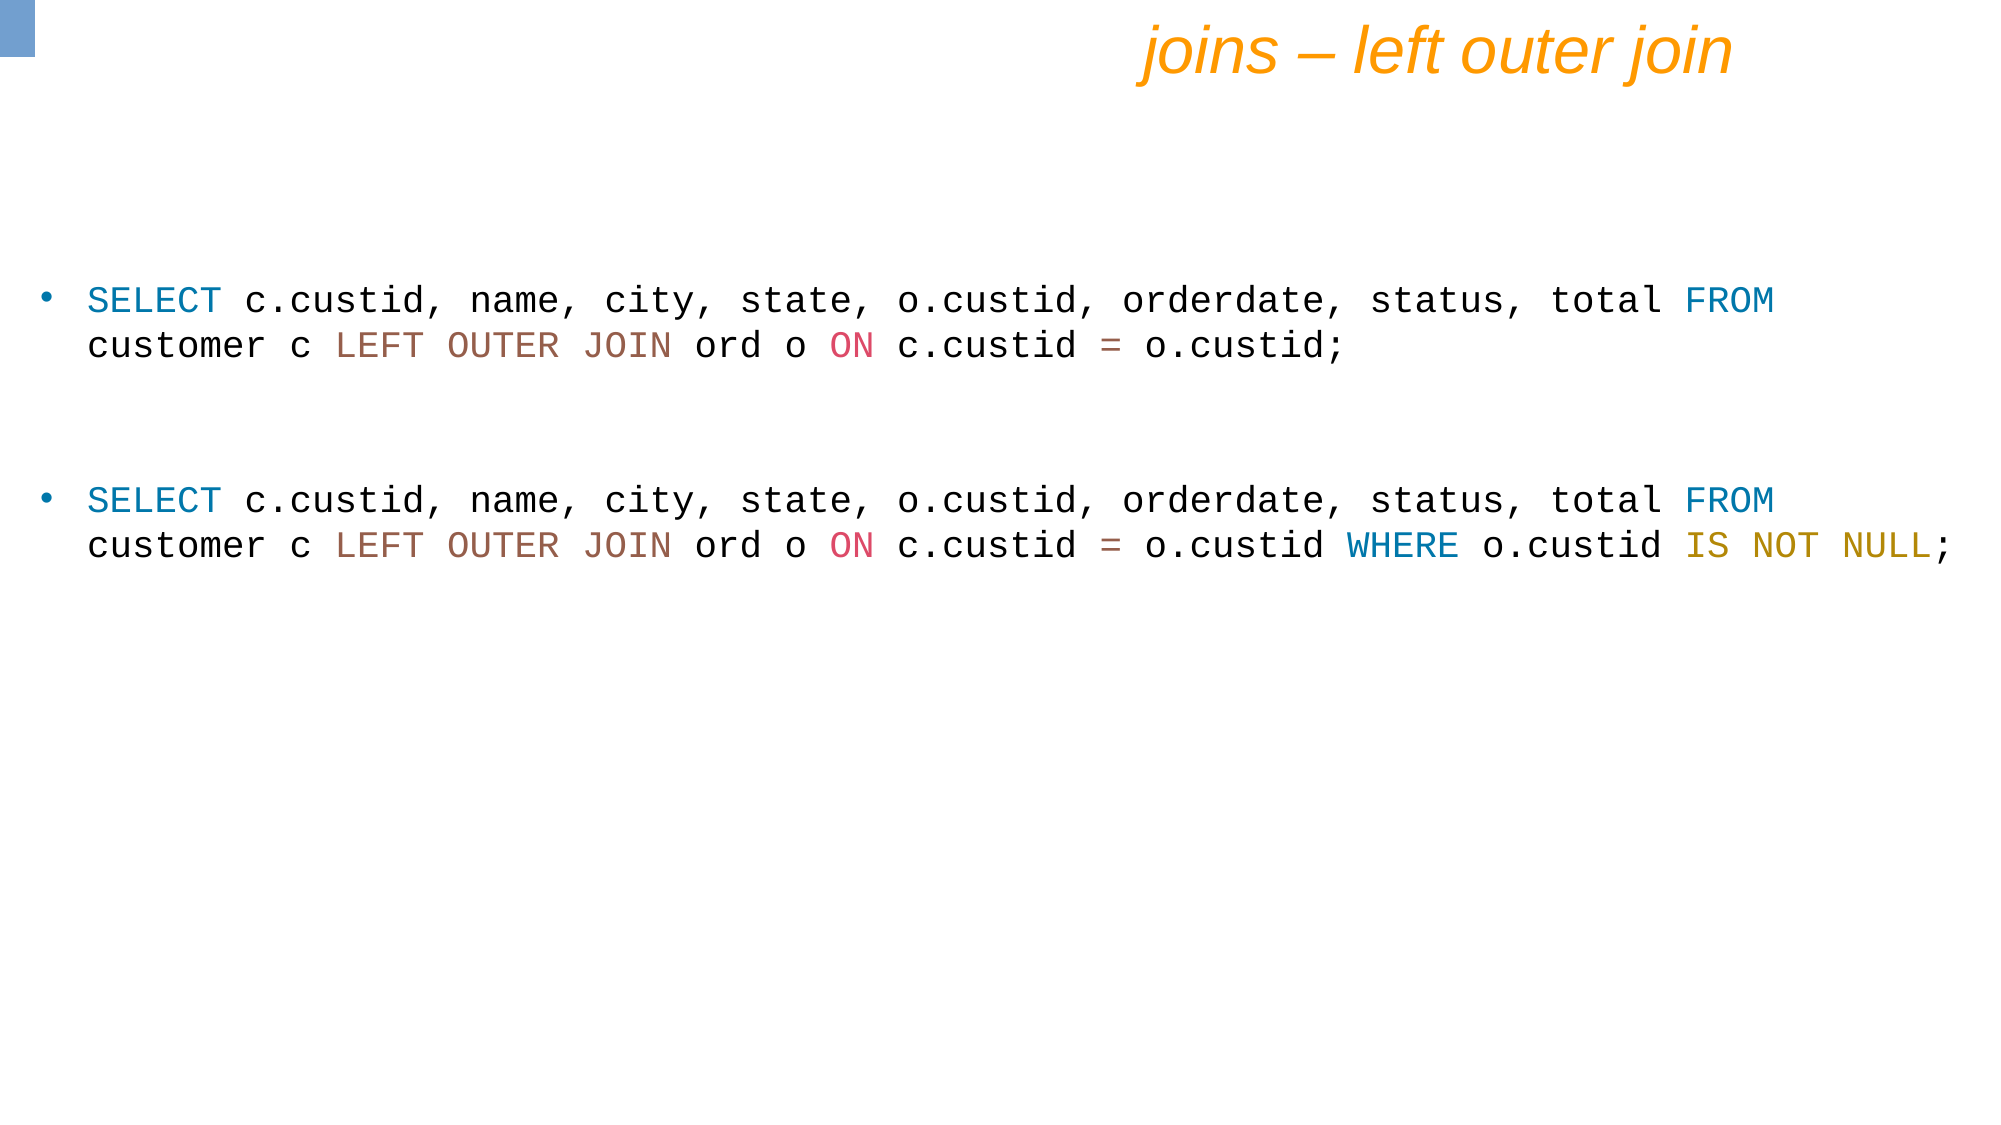

joins – left outer join
SELECT c.custid, name, city, state, o.custid, orderdate, status, total FROM customer c LEFT OUTER JOIN ord o ON c.custid = o.custid;
SELECT c.custid, name, city, state, o.custid, orderdate, status, total FROM customer c LEFT OUTER JOIN ord o ON c.custid = o.custid WHERE o.custid IS NOT NULL;